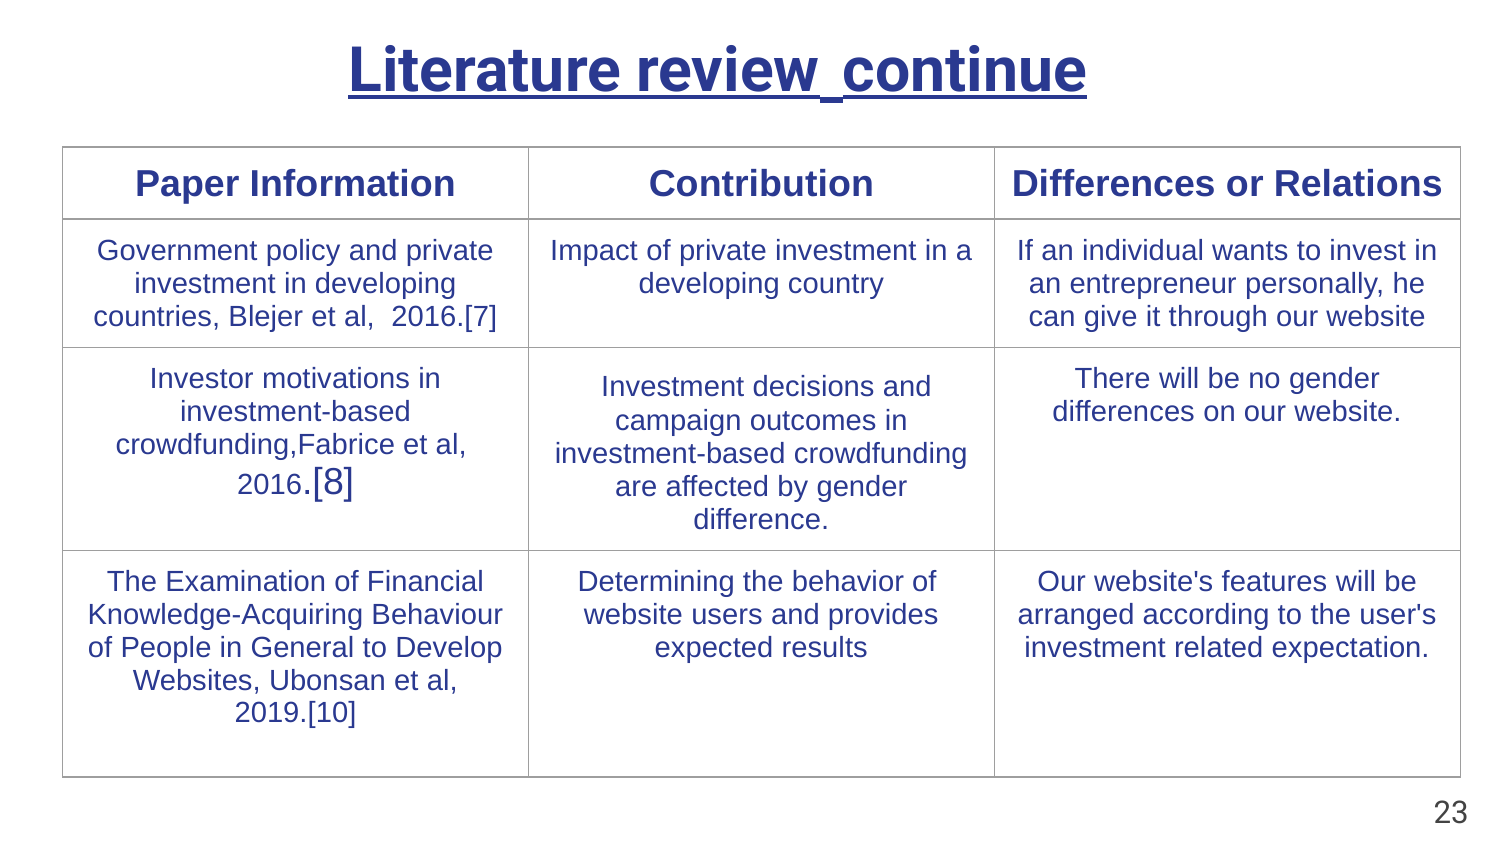

# Literature review continue

| Paper Information | Contribution | Differences or Relations |
| --- | --- | --- |
| Government policy and private investment in developing countries, Blejer et al, 2016.[7] | Impact of private investment in a developing country | If an individual wants to invest in an entrepreneur personally, he can give it through our website |
| Investor motivations in investment-based crowdfunding,Fabrice et al, 2016.[8] | Investment decisions and campaign outcomes in investment-based crowdfunding are affected by gender difference. | There will be no gender differences on our website. |
| The Examination of Financial Knowledge-Acquiring Behaviour of People in General to Develop Websites, Ubonsan et al, 2019.[10] | Determining the behavior of website users and provides expected results | Our website's features will be arranged according to the user's investment related expectation. |
23